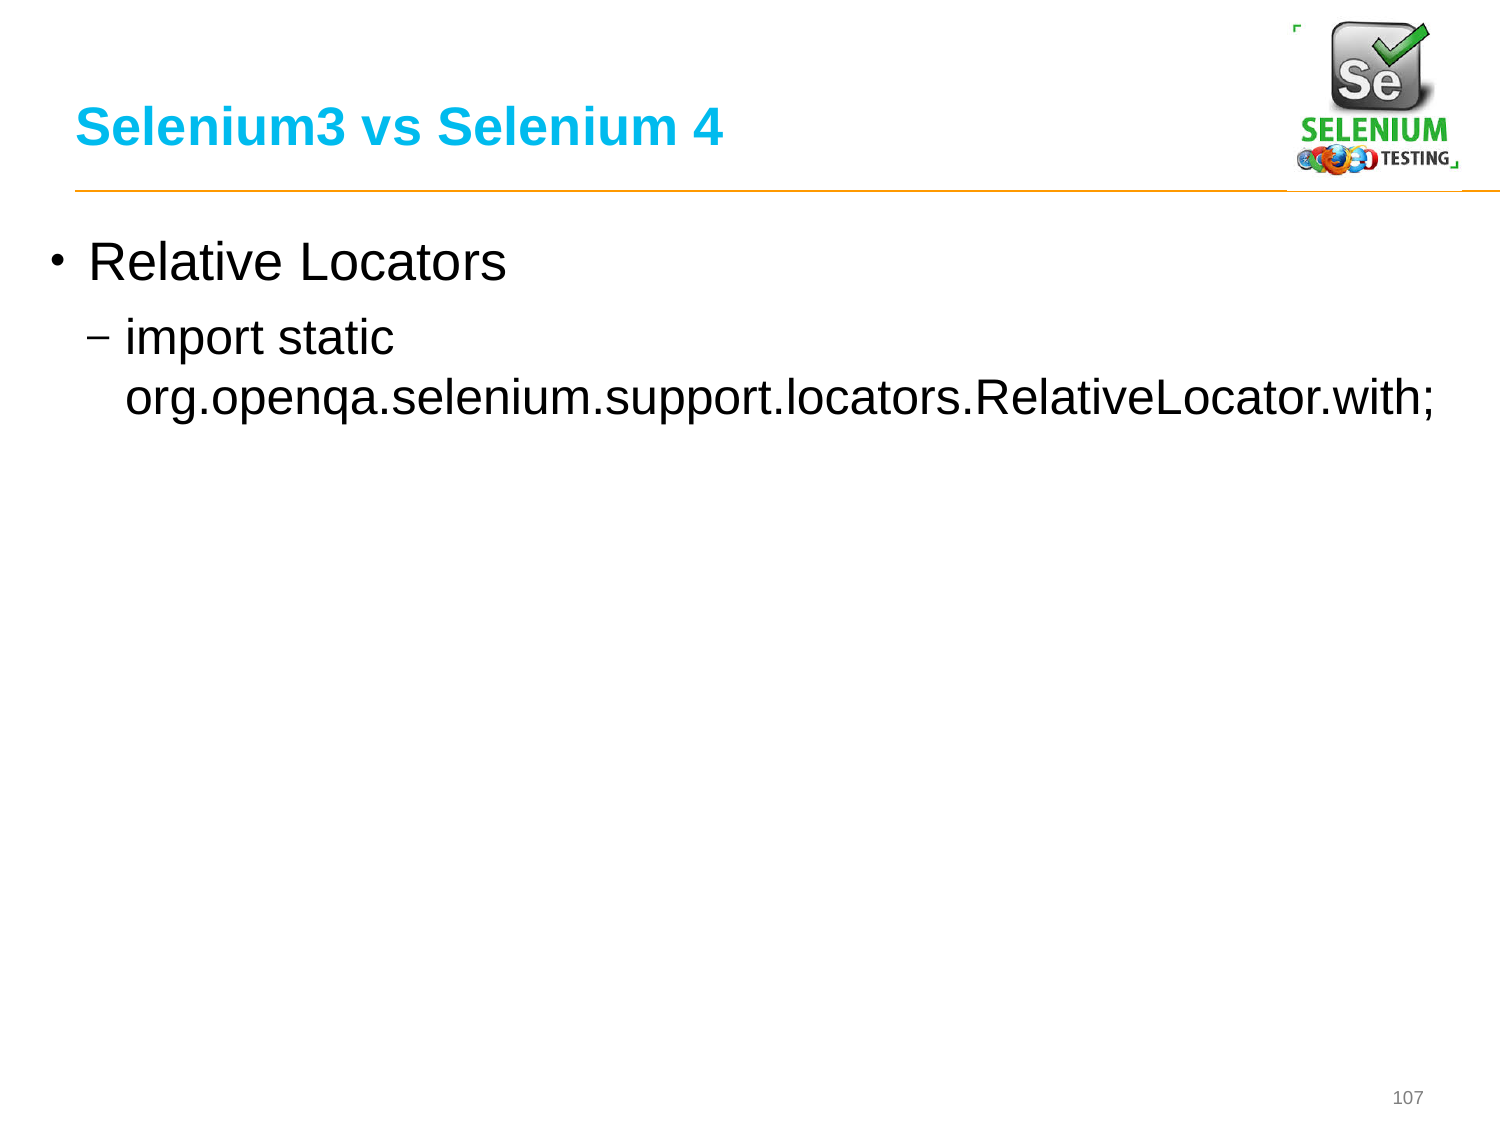

# Selenium3 vs Selenium 4
Relative Locators
import static org.openqa.selenium.support.locators.RelativeLocator.with;